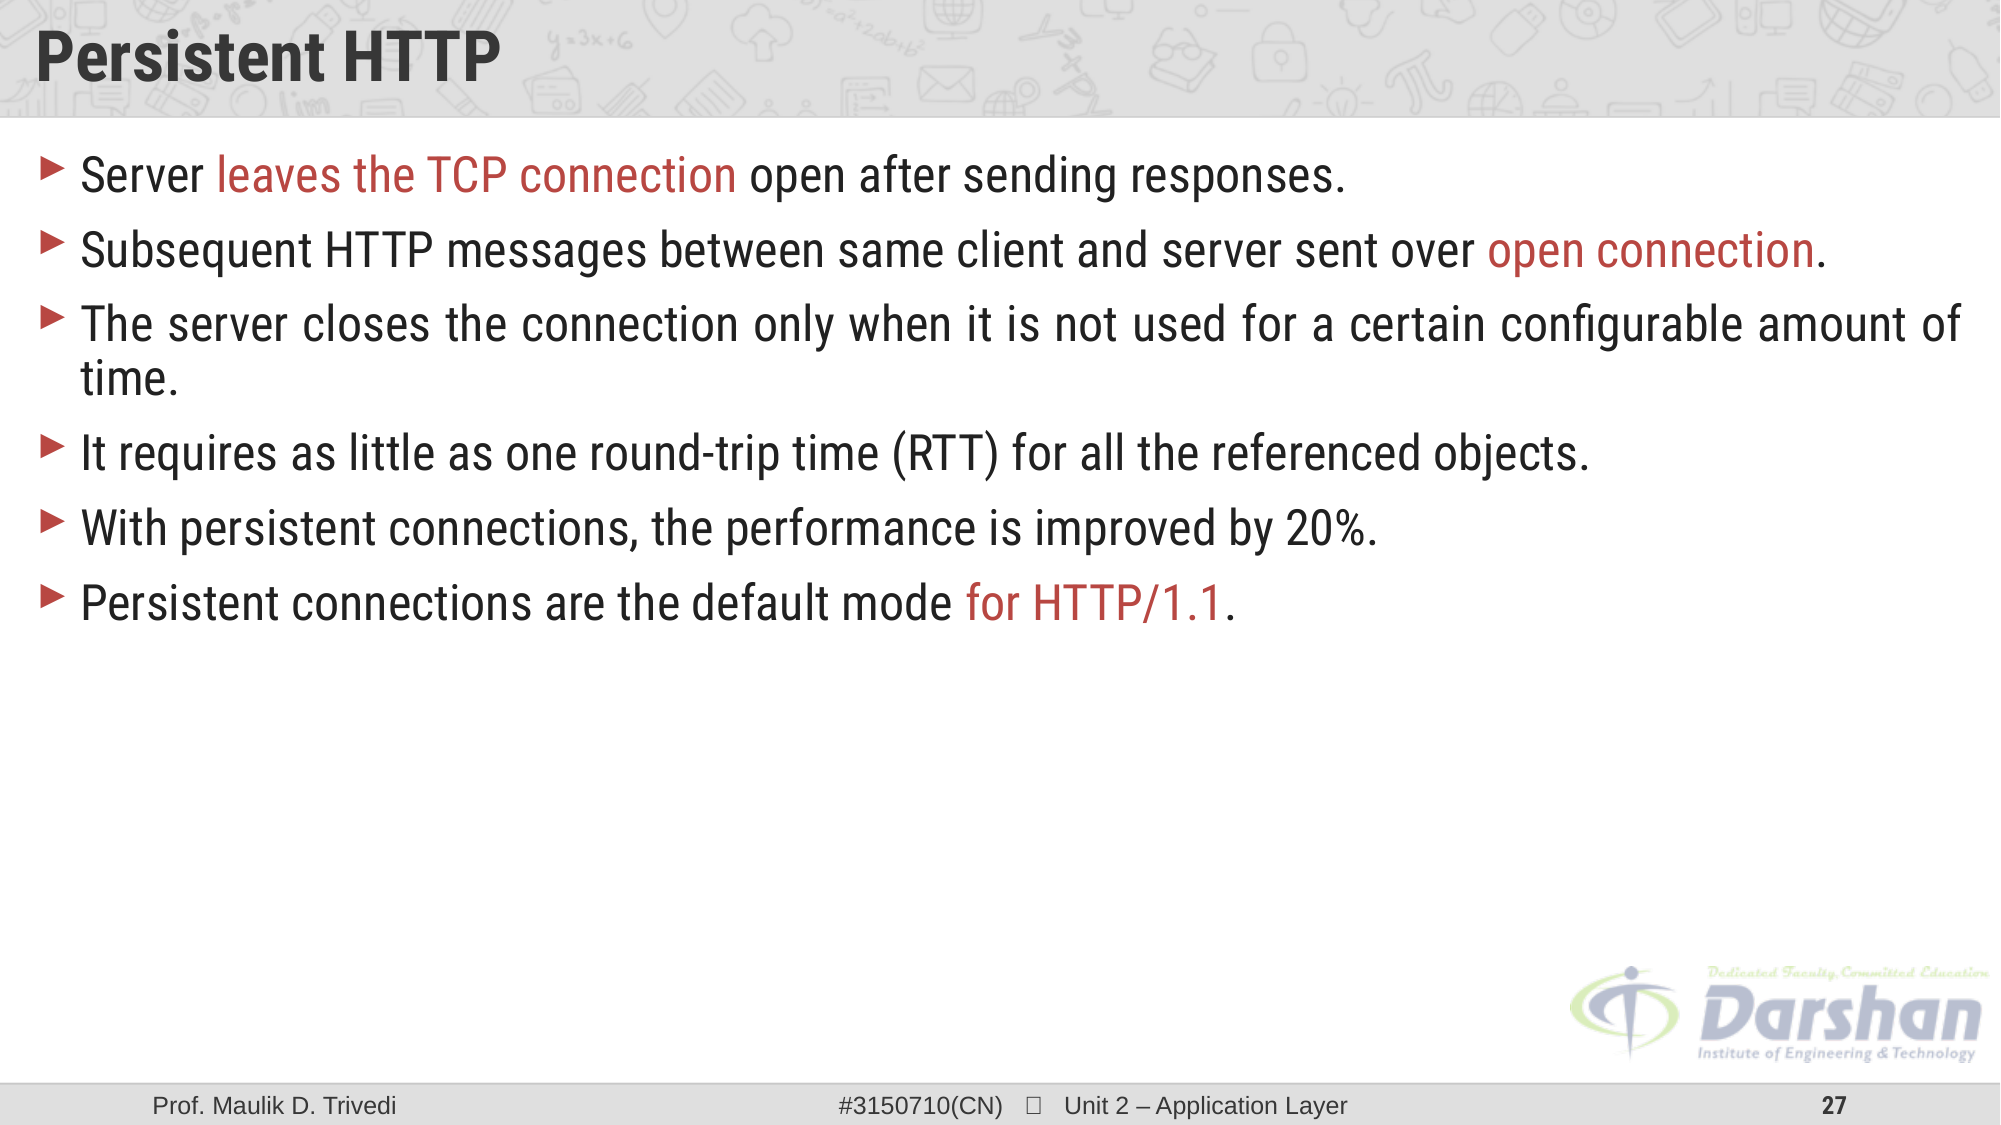

# Persistent HTTP
Server leaves the TCP connection open after sending responses.
Subsequent HTTP messages between same client and server sent over open connection.
The server closes the connection only when it is not used for a certain configurable amount of time.
It requires as little as one round-trip time (RTT) for all the referenced objects.
With persistent connections, the performance is improved by 20%.
Persistent connections are the default mode for HTTP/1.1.